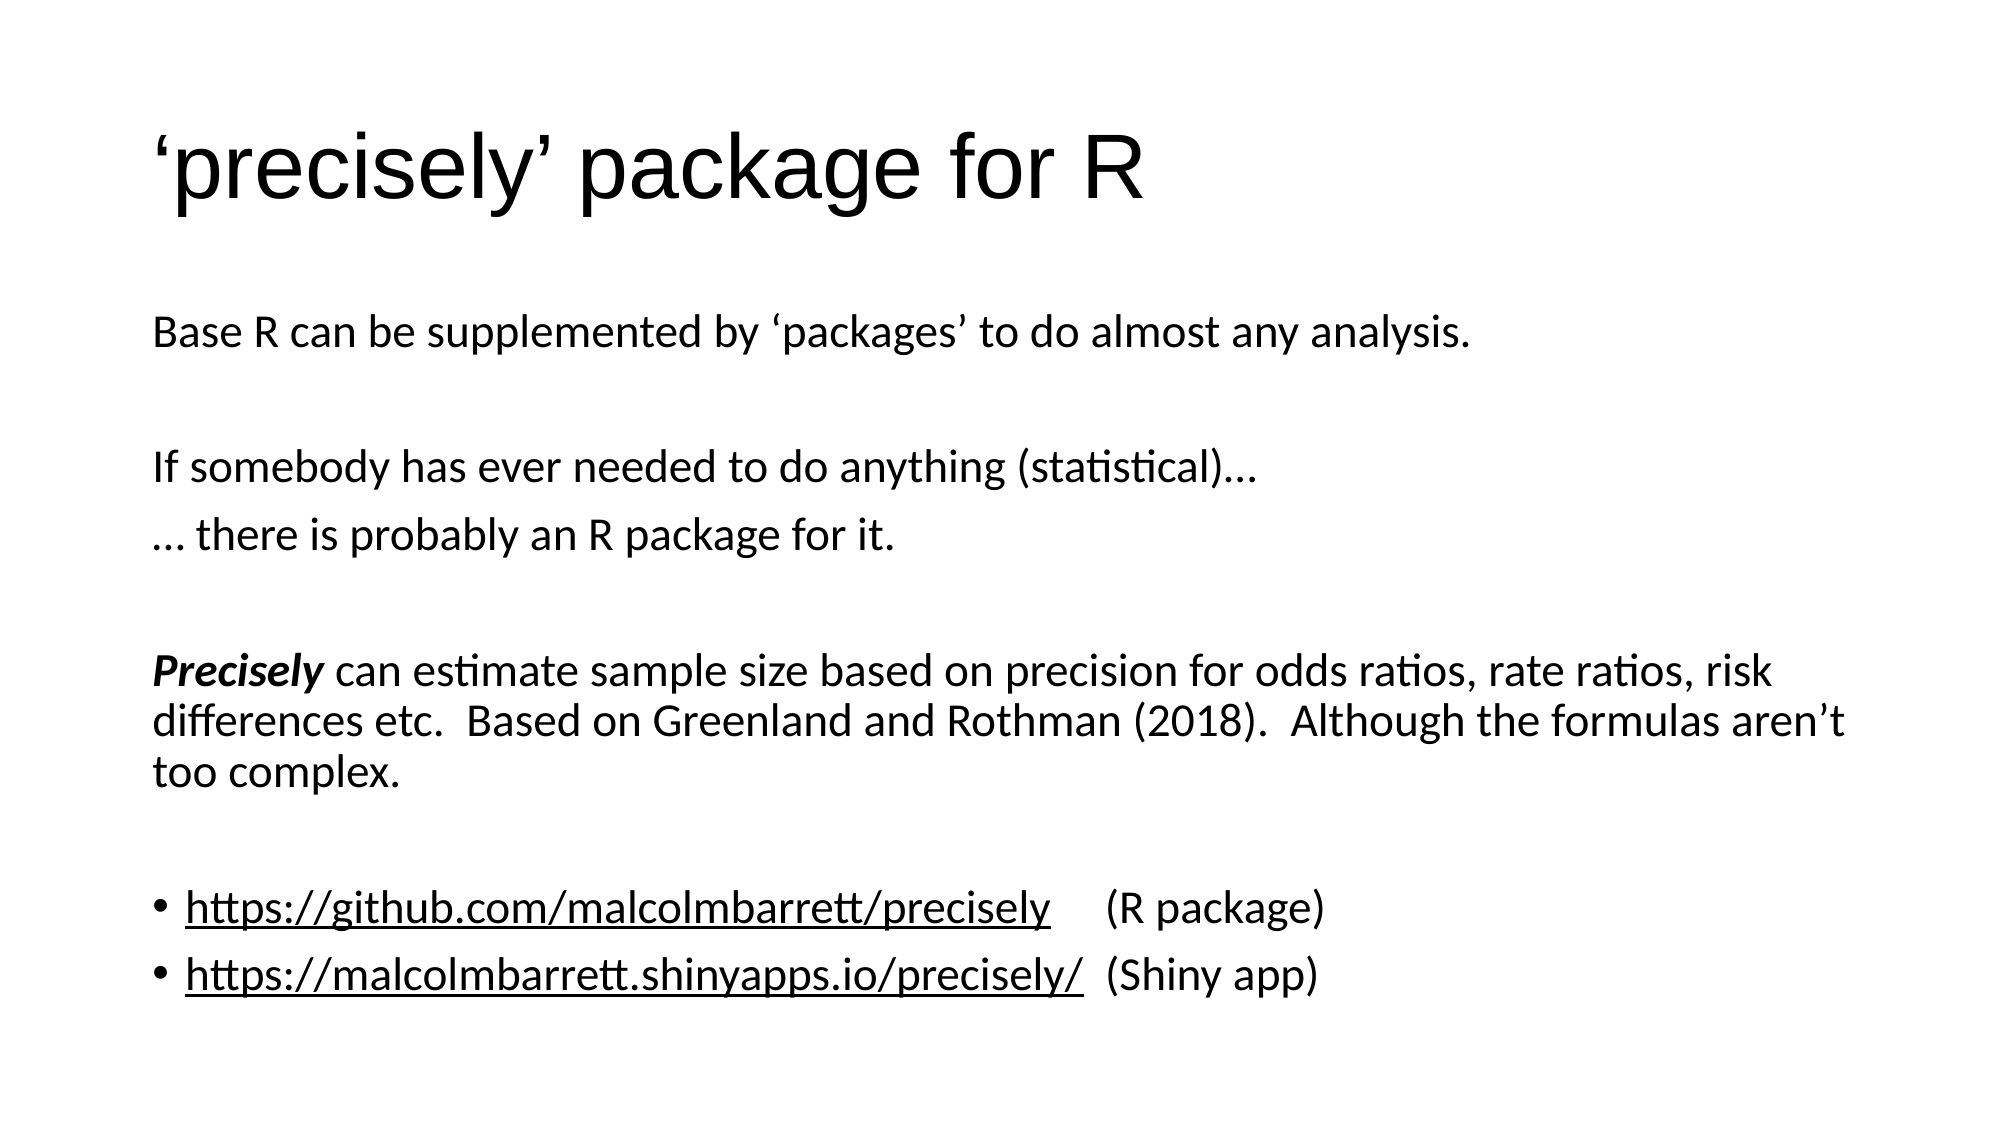

# ‘precisely’ package for R
Base R can be supplemented by ‘packages’ to do almost any analysis.

If somebody has ever needed to do anything (statistical)…
… there is probably an R package for it.

Precisely can estimate sample size based on precision for odds ratios, rate ratios, risk differences etc.  Based on Greenland and Rothman (2018).  Although the formulas aren’t too complex.

https://github.com/malcolmbarrett/precisely     (R package)
https://malcolmbarrett.shinyapps.io/precisely/  (Shiny app)